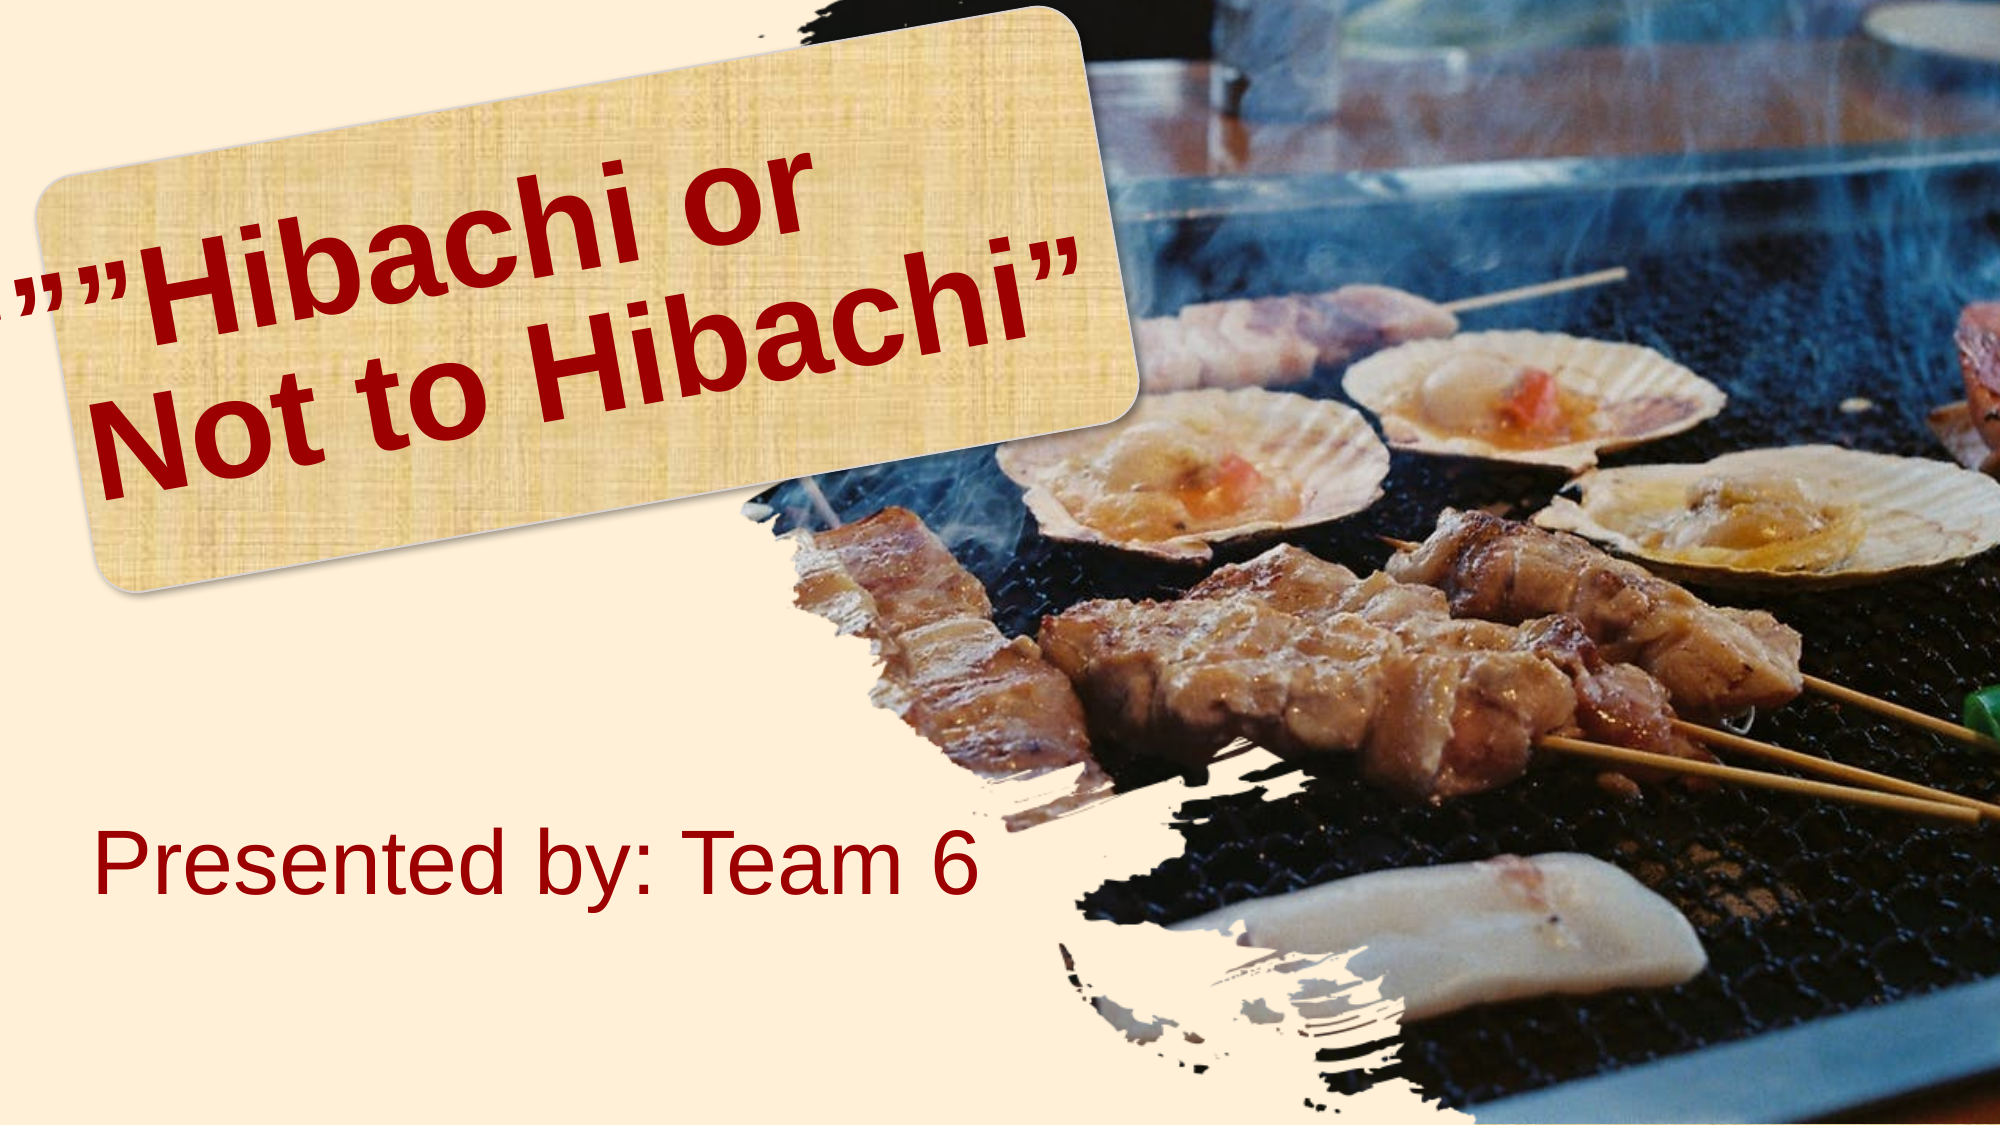

# “””Hibachi or Not to Hibachi”
Presented by: Team 6